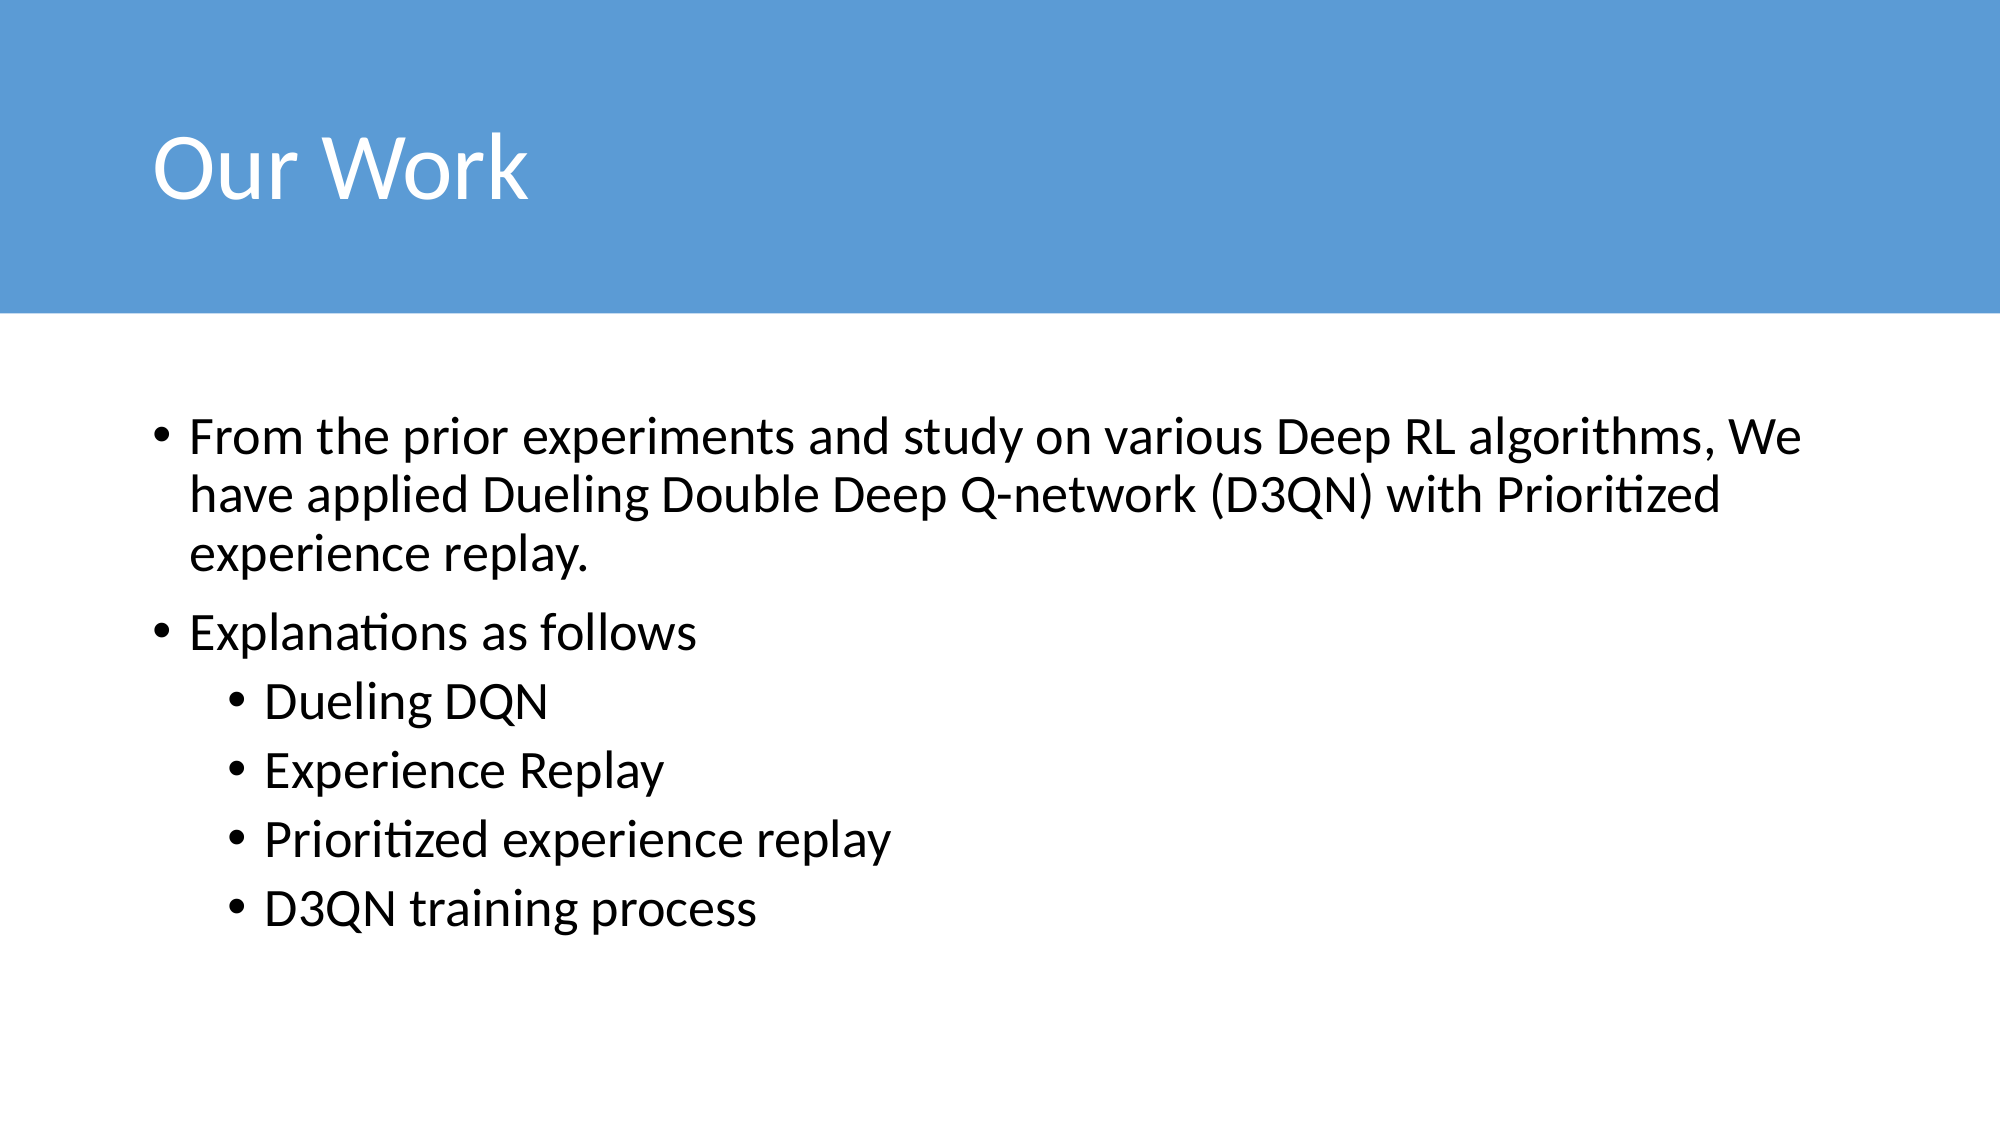

# Our Work
From the prior experiments and study on various Deep RL algorithms, We have applied Dueling Double Deep Q-network (D3QN) with Prioritized experience replay.
Explanations as follows
Dueling DQN
Experience Replay
Prioritized experience replay
D3QN training process